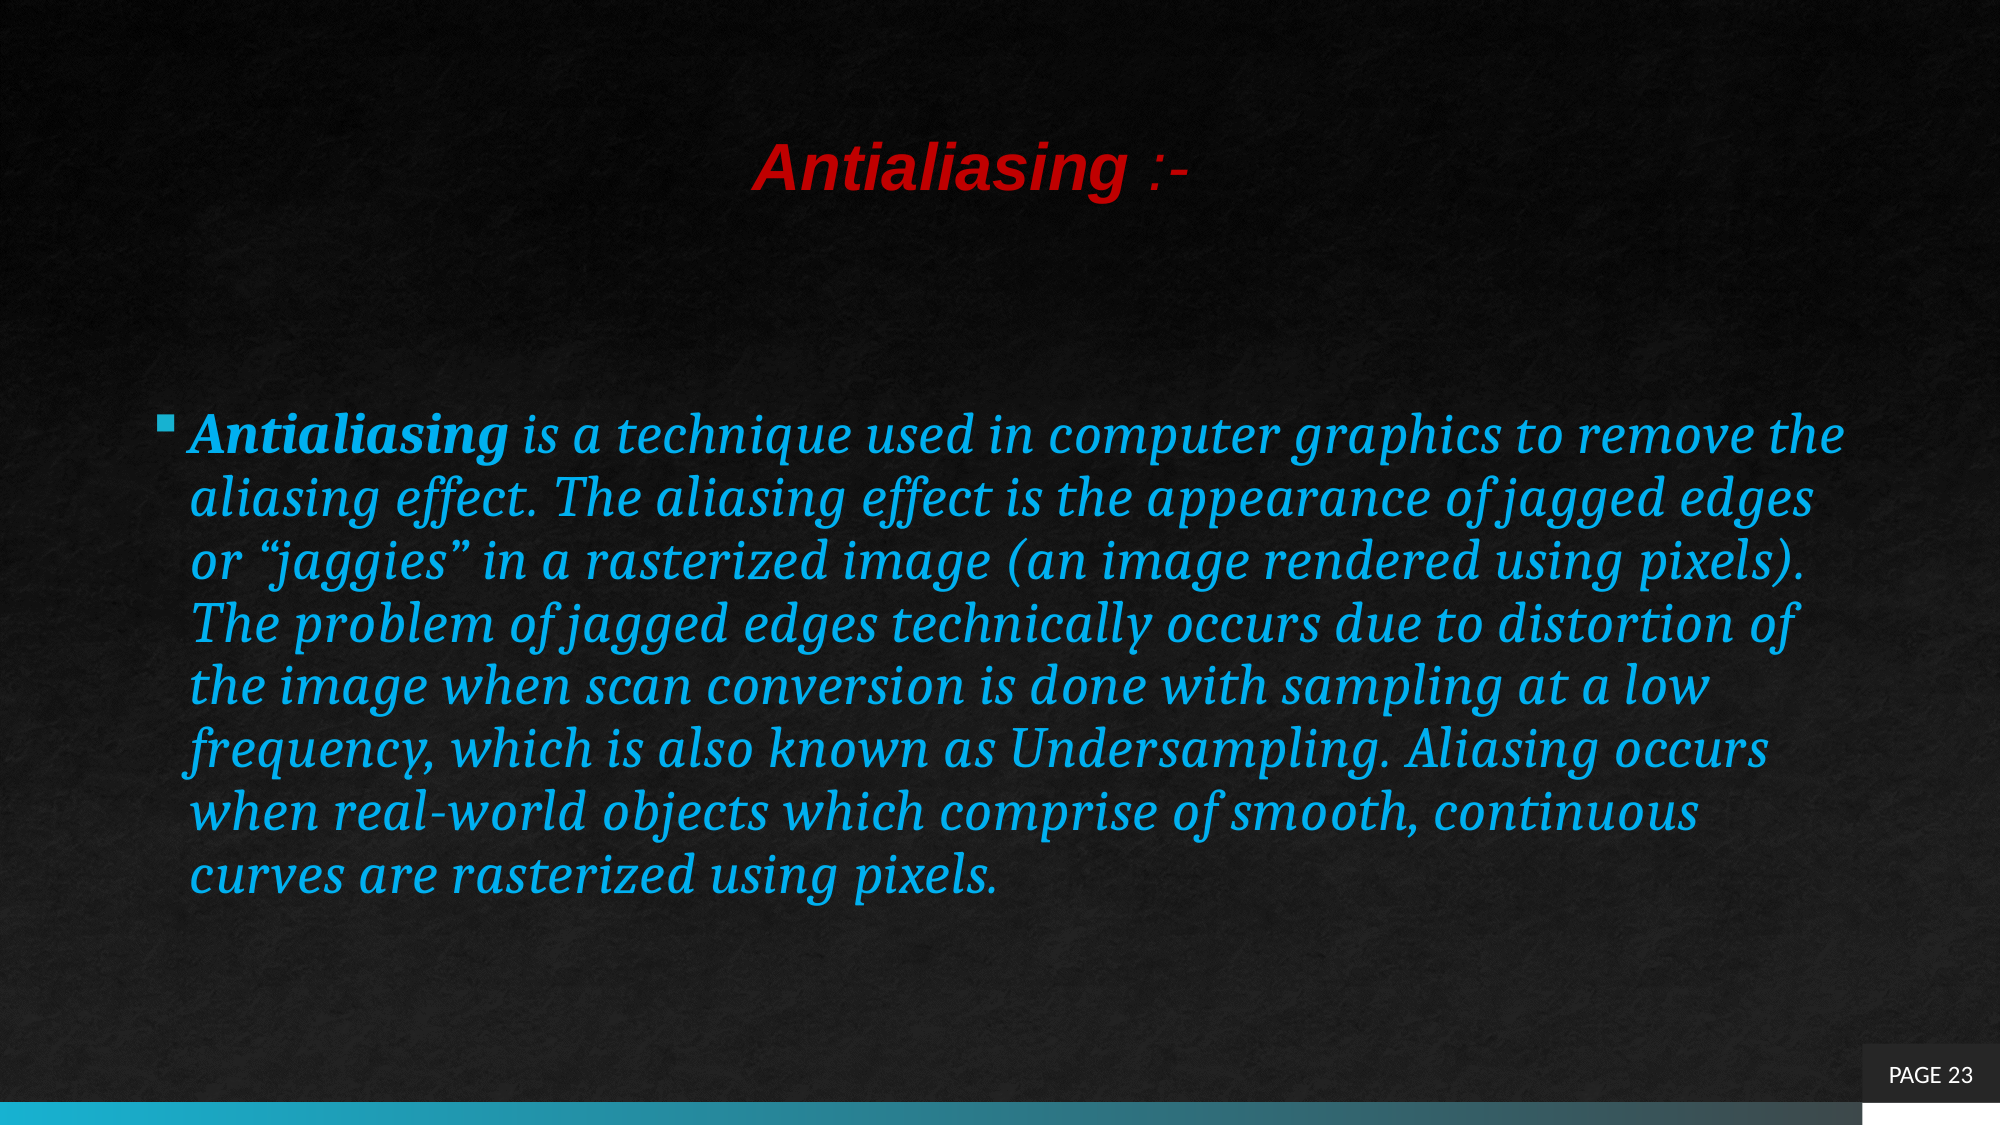

# Antialiasing :-
Antialiasing is a technique used in computer graphics to remove the aliasing effect. The aliasing effect is the appearance of jagged edges or “jaggies” in a rasterized image (an image rendered using pixels). The problem of jagged edges technically occurs due to distortion of the image when scan conversion is done with sampling at a low frequency, which is also known as Undersampling. Aliasing occurs when real-world objects which comprise of smooth, continuous curves are rasterized using pixels.
PAGE 23